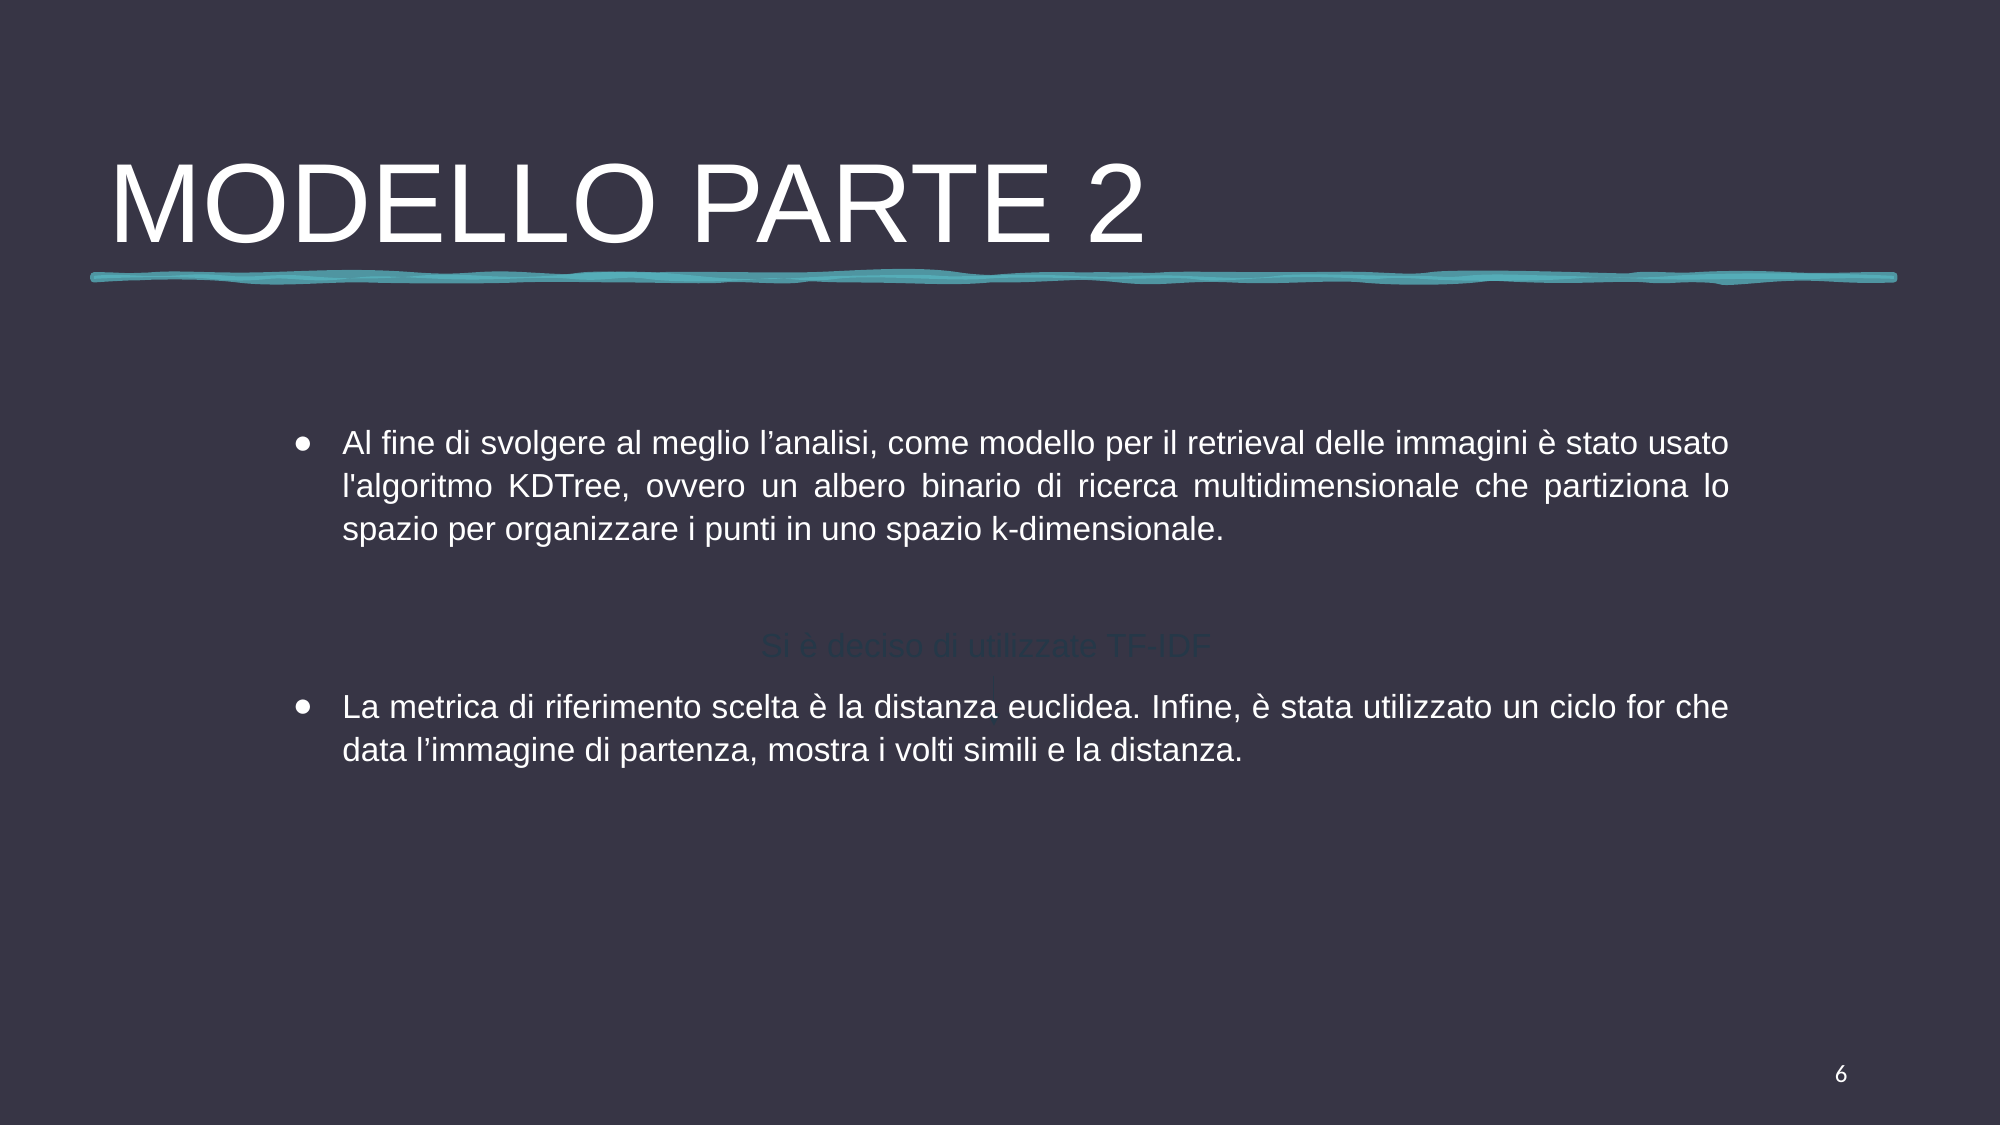

# MODELLO PARTE 2

Al fine di svolgere al meglio l’analisi, come modello per il retrieval delle immagini è stato usato l'algoritmo KDTree, ovvero un albero binario di ricerca multidimensionale che partiziona lo spazio per organizzare i punti in uno spazio k-dimensionale.

La metrica di riferimento scelta è la distanza euclidea. Infine, è stata utilizzato un ciclo for che data l’immagine di partenza, mostra i volti simili e la distanza.
Si è deciso di utilizzate TF-IDF
6